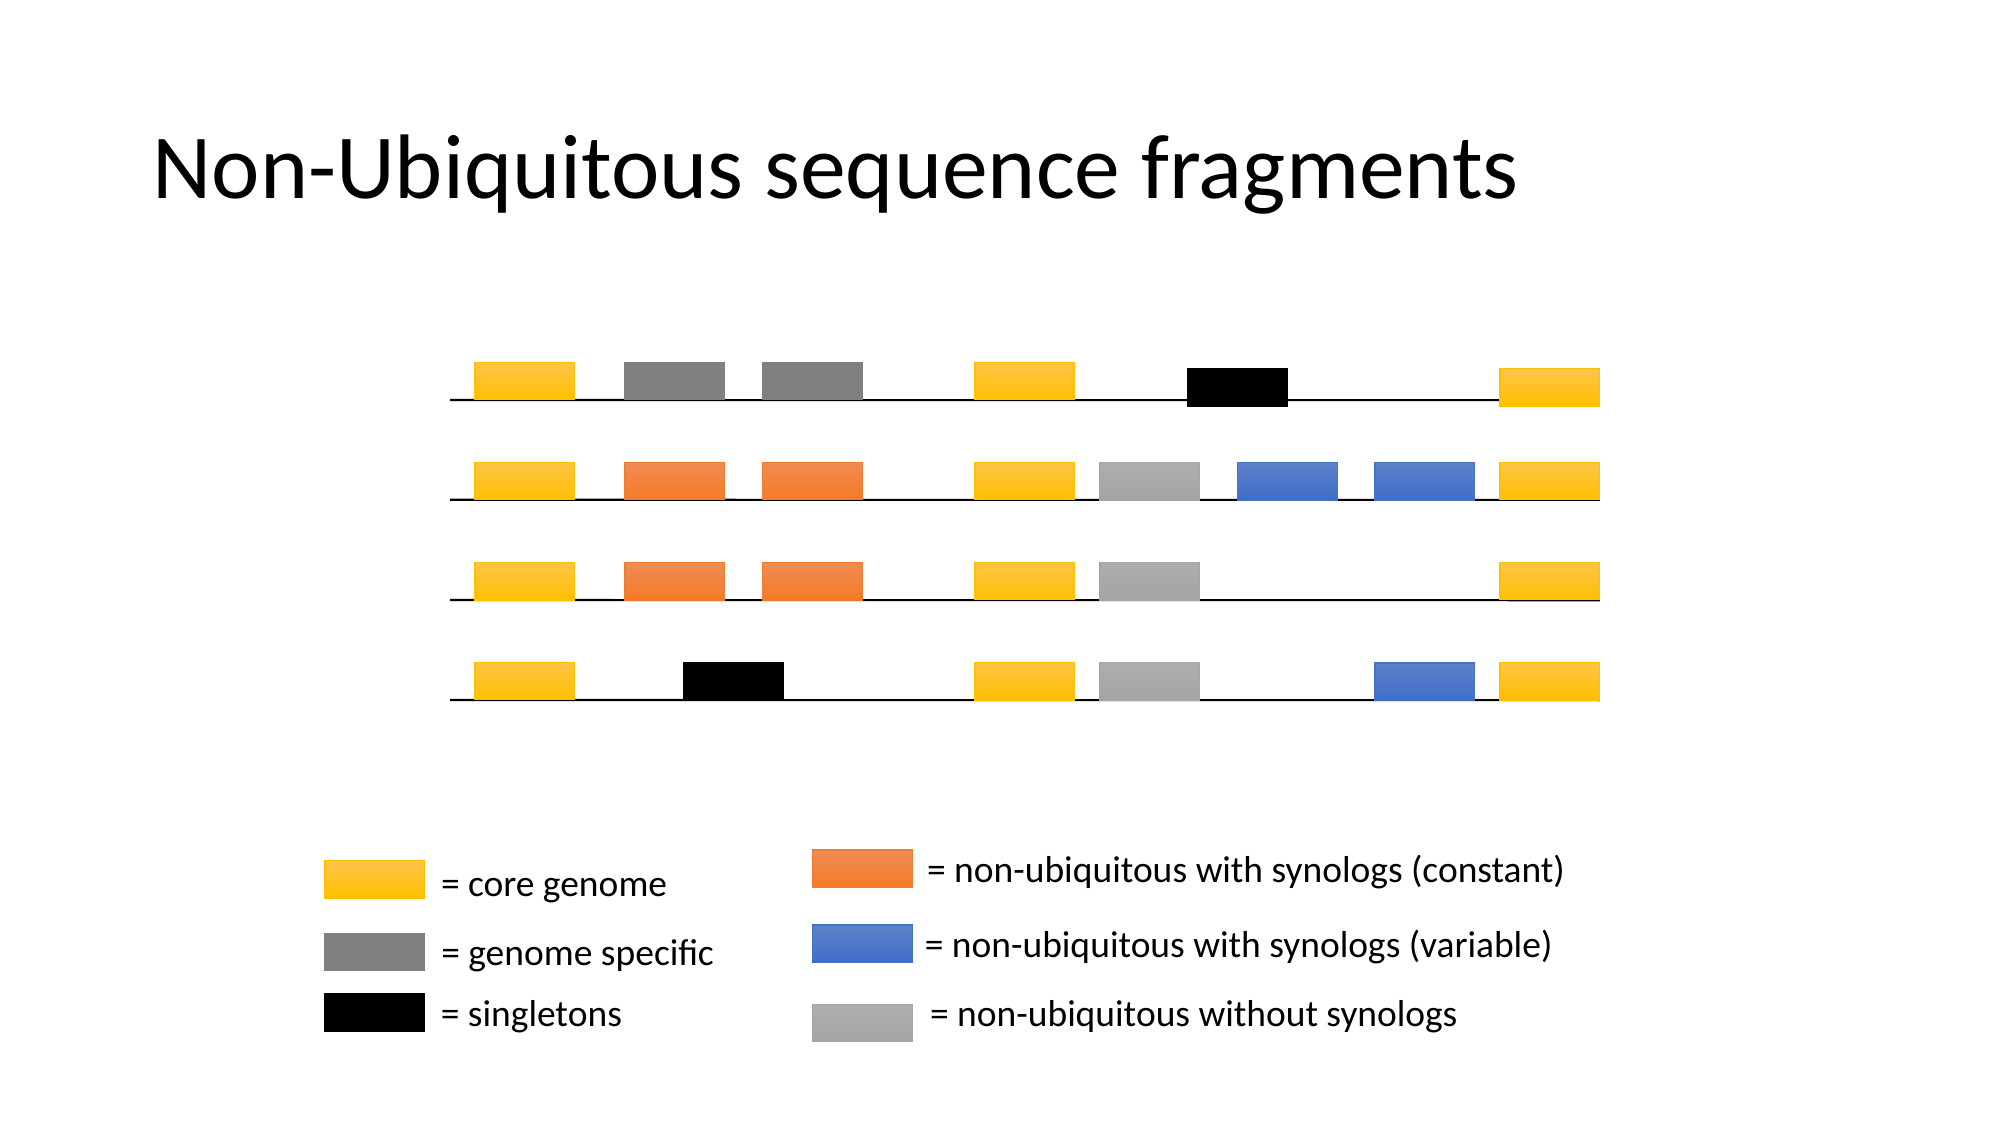

# Non-Ubiquitous sequence fragments

= non-ubiquitous with synologs (constant)

= core genome

= non-ubiquitous with synologs (variable)
= genome specific

= singletons
= non-ubiquitous without synologs